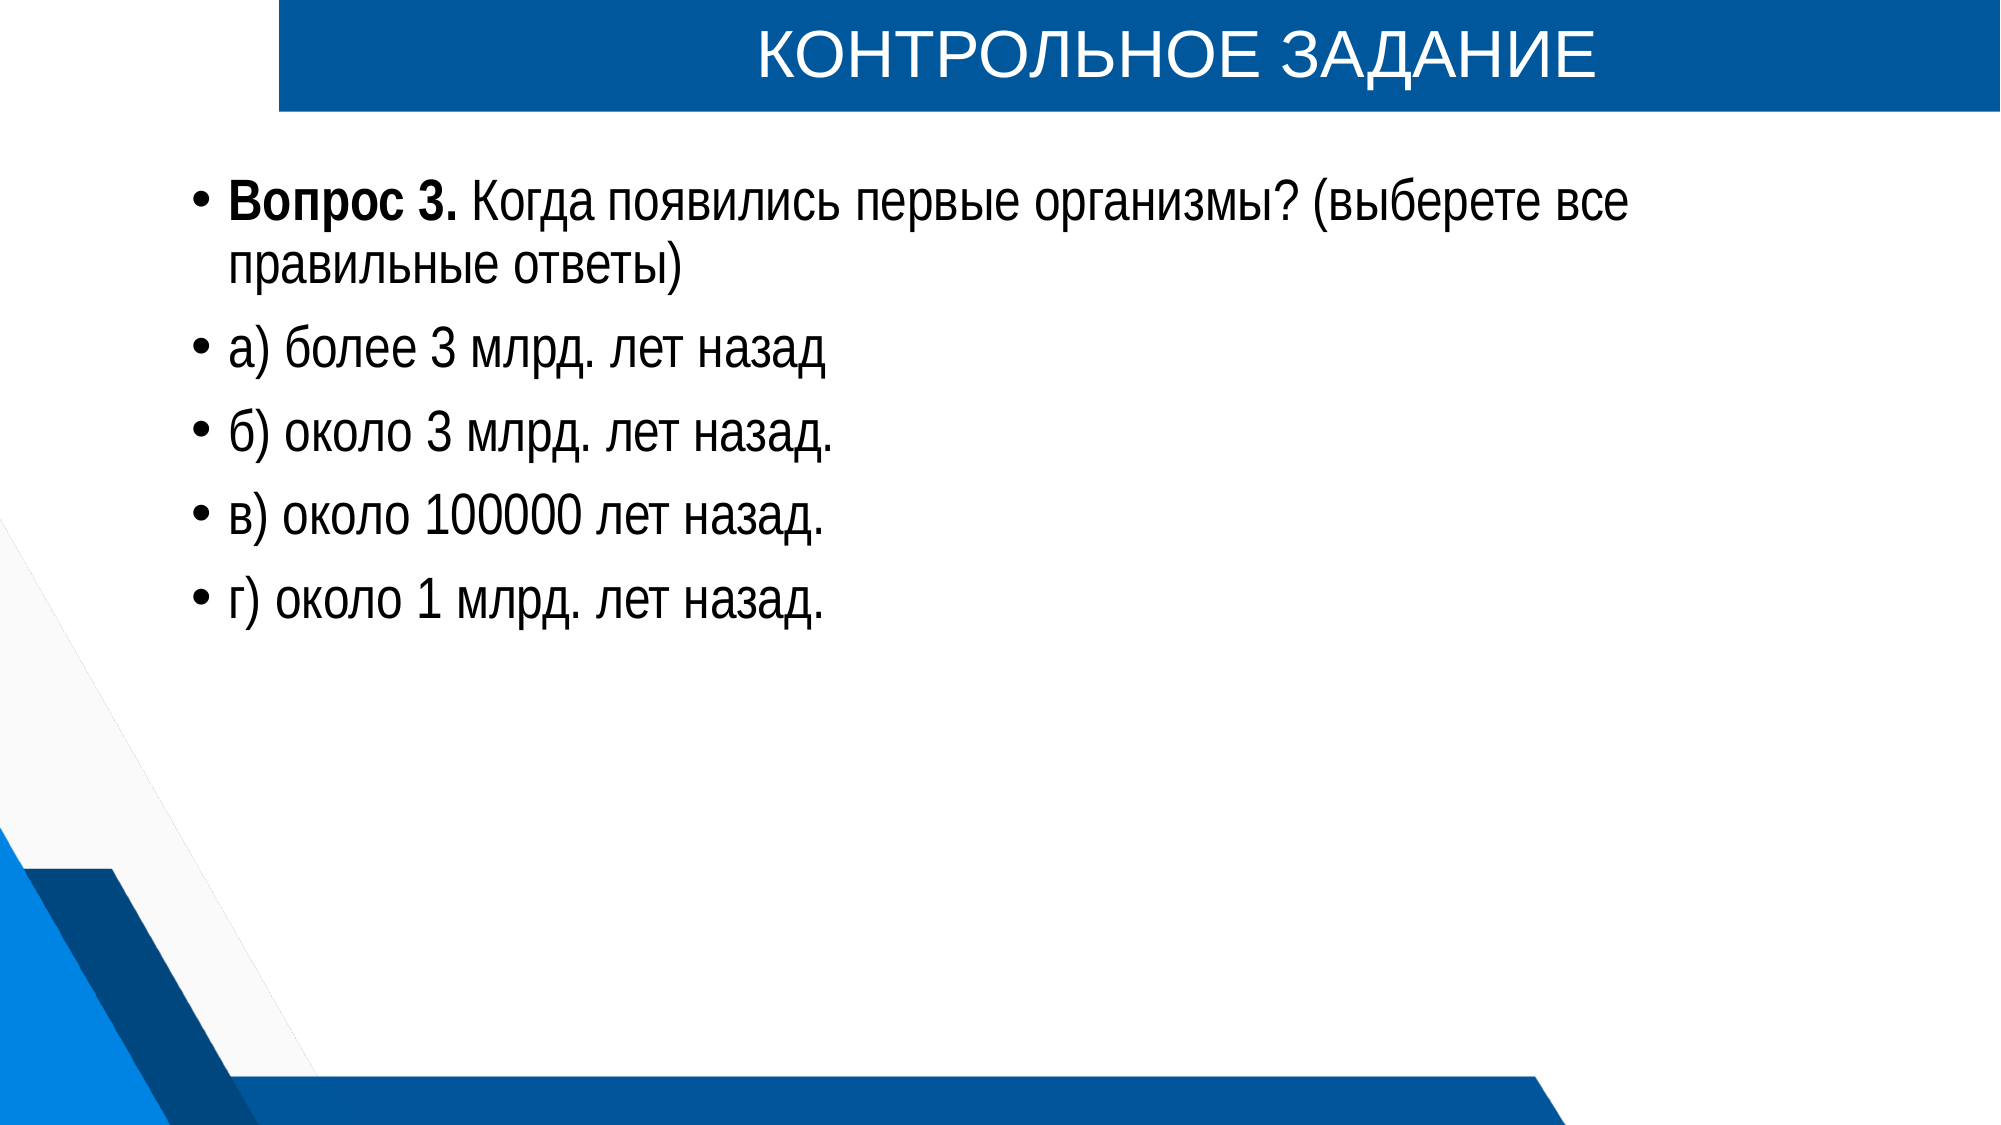

# КОНТРОЛЬНОЕ ЗАДАНИЕ
Вопрос 3. Когда появились первые организмы? (выберете все правильные ответы)
а) более 3 млрд. лет назад
б) около 3 млрд. лет назад.
в) около 100000 лет назад.
г) около 1 млрд. лет назад.